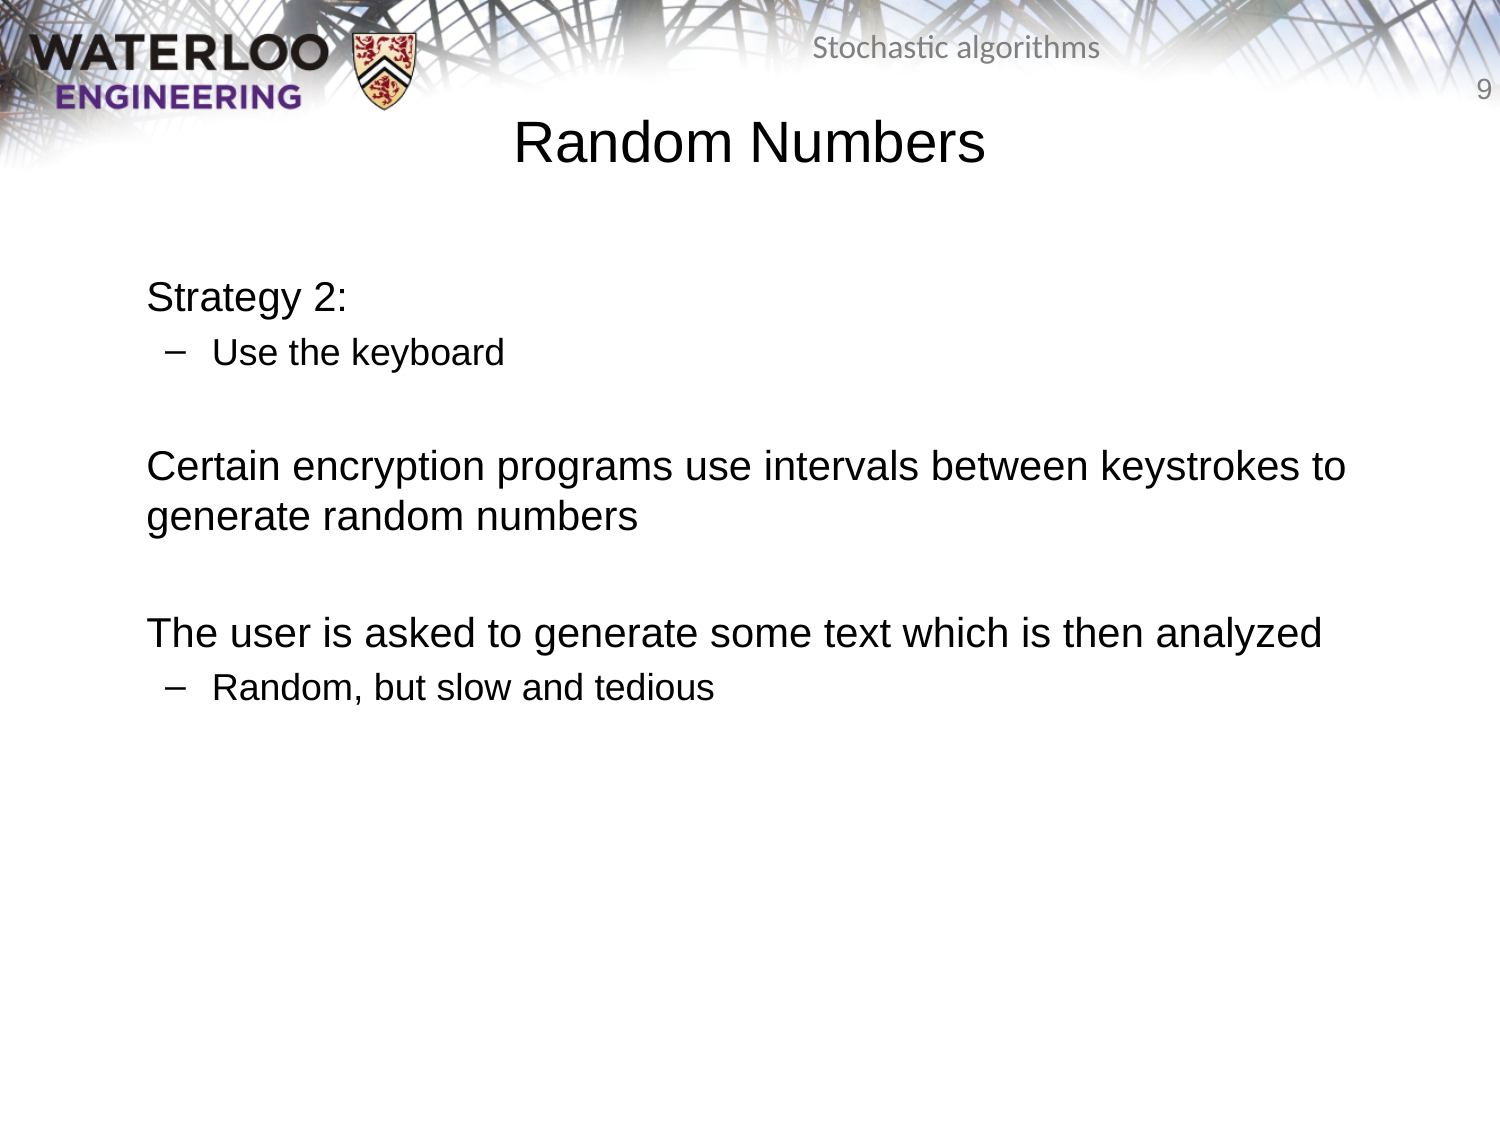

# Random Numbers
	Strategy 2:
Use the keyboard

	Certain encryption programs use intervals between keystrokes to generate random numbers

	The user is asked to generate some text which is then analyzed
Random, but slow and tedious